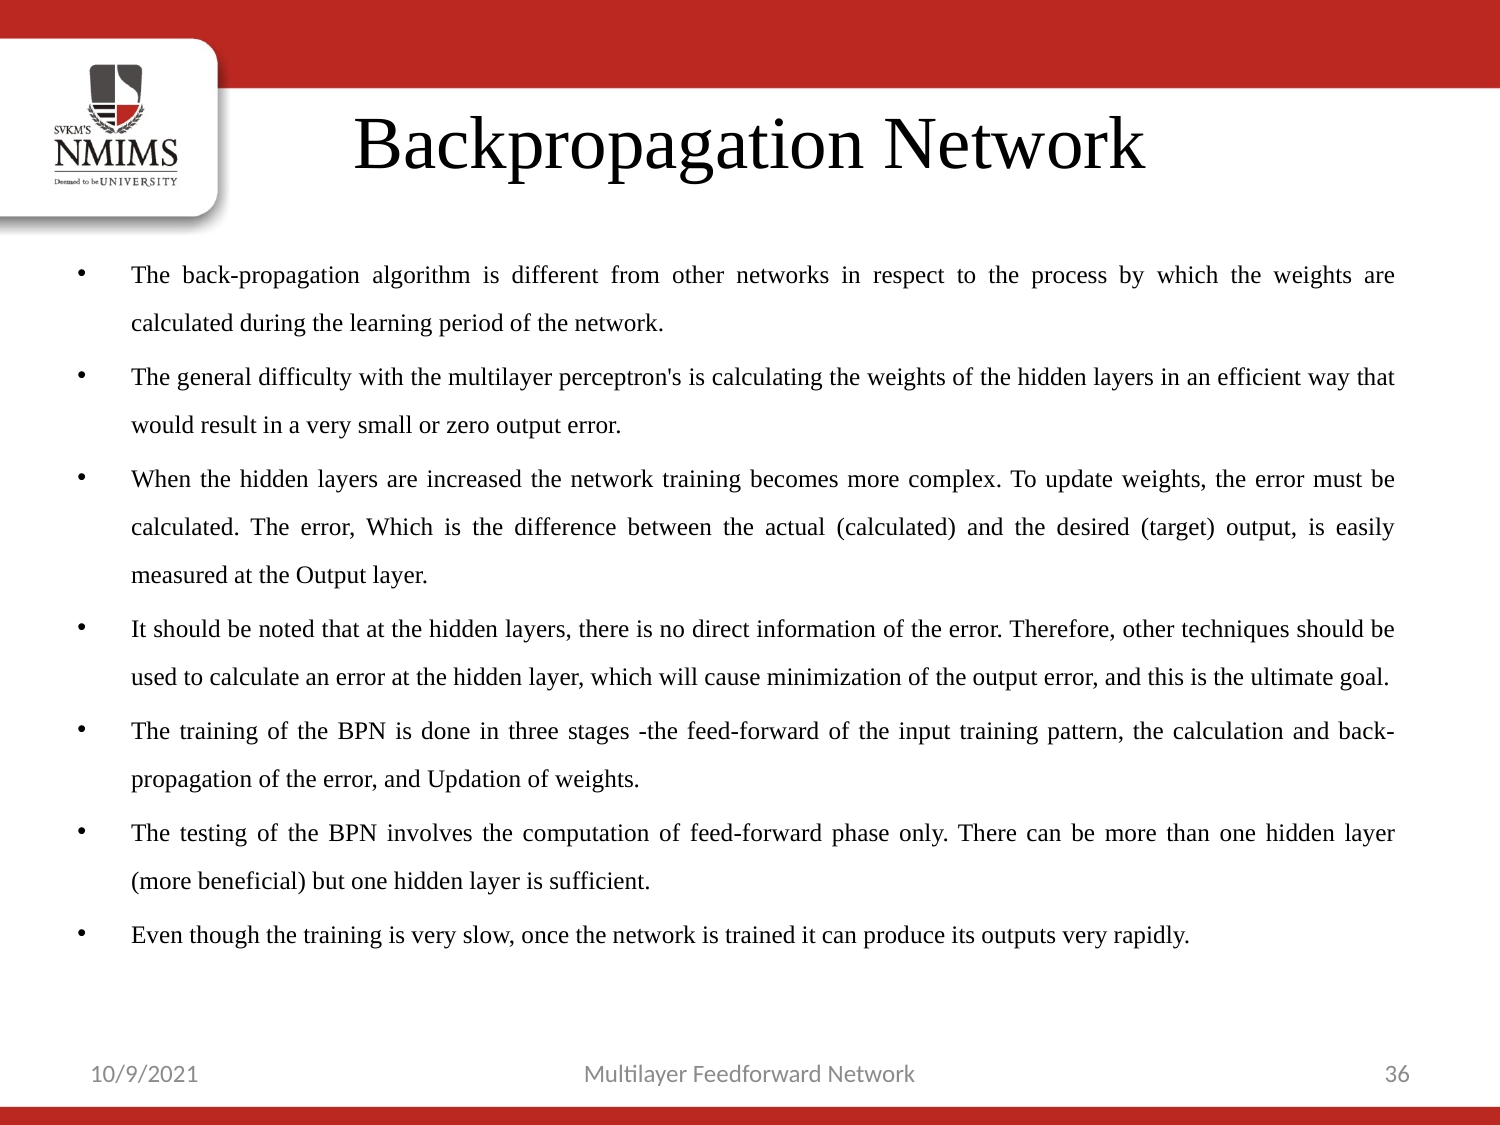

# Backpropagation Network
The back-propagation algorithm is different from other networks in respect to the process by which the weights are calculated during the learning period of the network.
The general difficulty with the multilayer perceptron's is calculating the weights of the hidden layers in an efficient way that would result in a very small or zero output error.
When the hidden layers are increased the network training becomes more complex. To update weights, the error must be calculated. The error, Which is the difference between the actual (calculated) and the desired (target) output, is easily measured at the Output layer.
It should be noted that at the hidden layers, there is no direct information of the error. Therefore, other techniques should be used to calculate an error at the hidden layer, which will cause minimization of the output error, and this is the ultimate goal.
The training of the BPN is done in three stages -the feed-forward of the input training pattern, the calculation and back-propagation of the error, and Updation of weights.
The testing of the BPN involves the computation of feed-forward phase only. There can be more than one hidden layer (more beneficial) but one hidden layer is sufficient.
Even though the training is very slow, once the network is trained it can produce its outputs very rapidly.
10/9/2021
Multilayer Feedforward Network
36